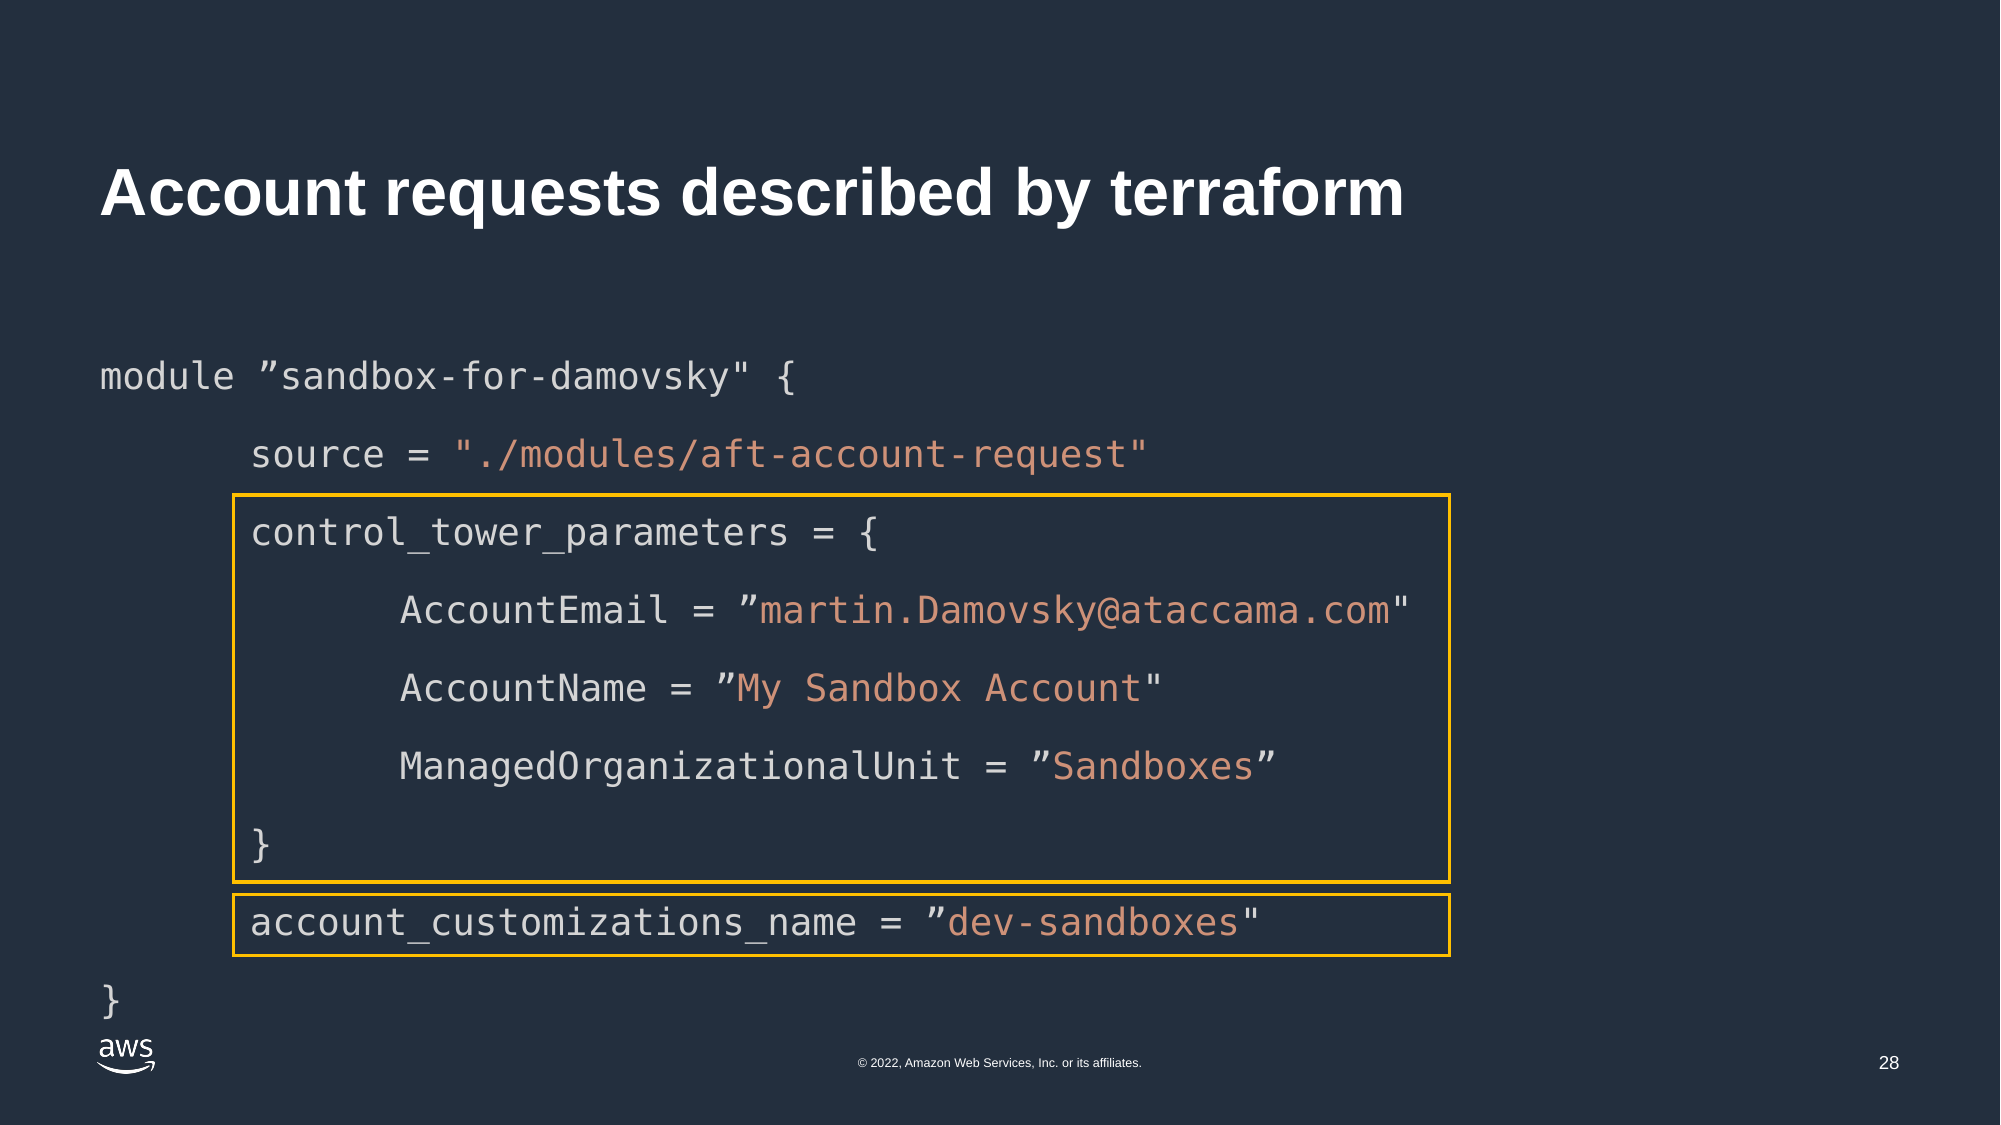

# Account requests described by terraform
module ”sandbox-for-damovsky" {
	source = "./modules/aft-account-request"
	control_tower_parameters = {
		AccountEmail = ”martin.Damovsky@ataccama.com"
		AccountName = ”My Sandbox Account"
		ManagedOrganizationalUnit = ”Sandboxes”
	}
	account_customizations_name = ”dev-sandboxes"
}

28